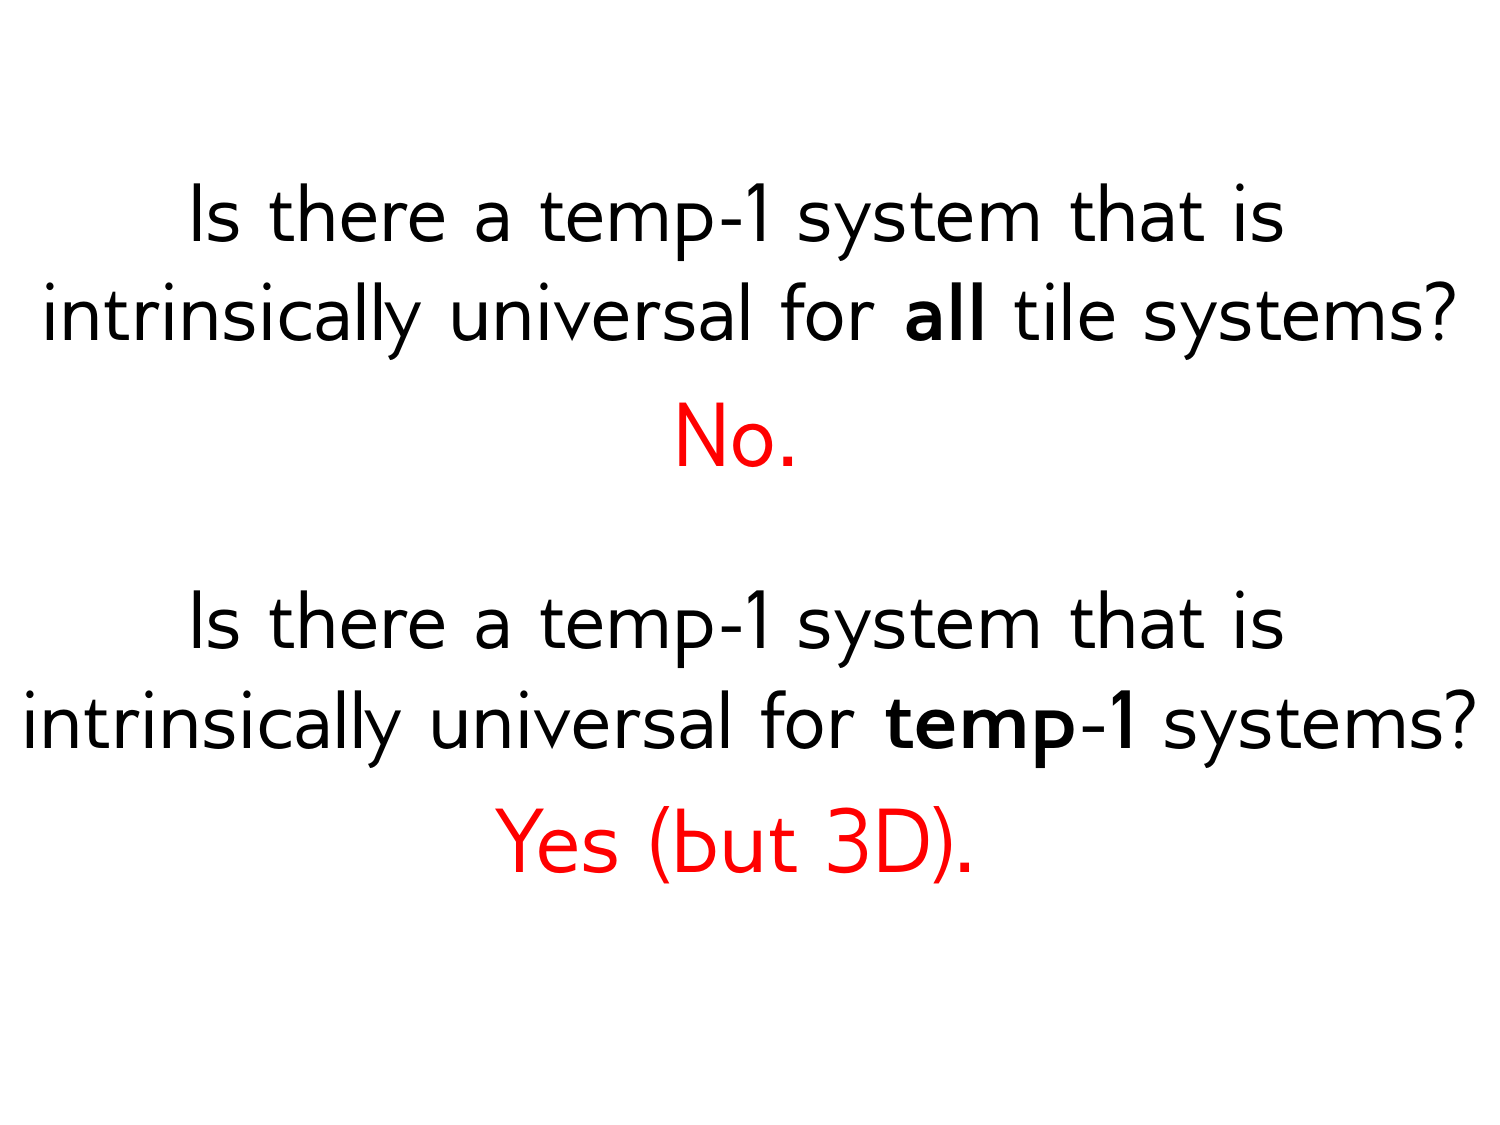

Is there a temp-1 system that is
intrinsically universal for all tile systems?
No.
Is there a temp-1 system that is
intrinsically universal for temp-1 systems?
Yes (but 3D).